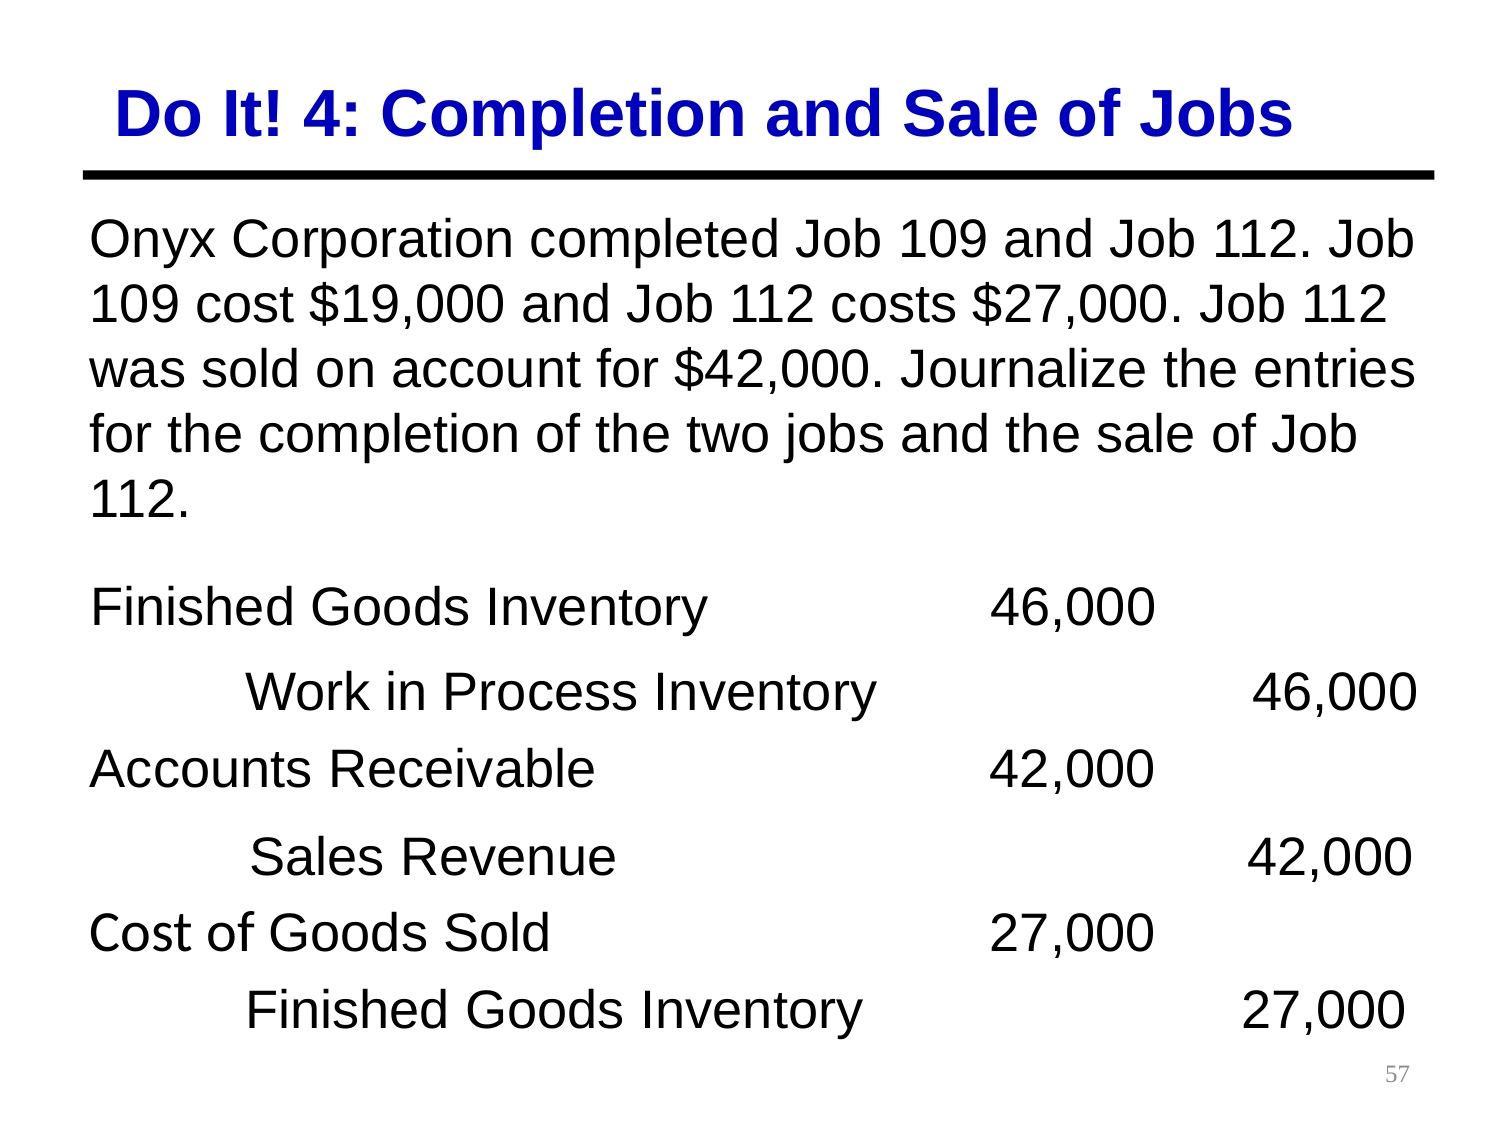

Do It! 4: Completion and Sale of Jobs

Onyx Corporation completed Job 109 and Job 112. Job 109 cost $19,000 and Job 112 costs $27,000. Job 112 was sold on account for $42,000. Journalize the entries for the completion of the two jobs and the sale of Job 112.
Finished Goods Inventory 	          46,000
            Work in Process Inventory                         46,000
Accounts Receivable 	                    42,000
            Sales Revenue                                          42,000
Cost of Goods Sold 	                    27,000
            Finished Goods Inventory 		       27,000
57